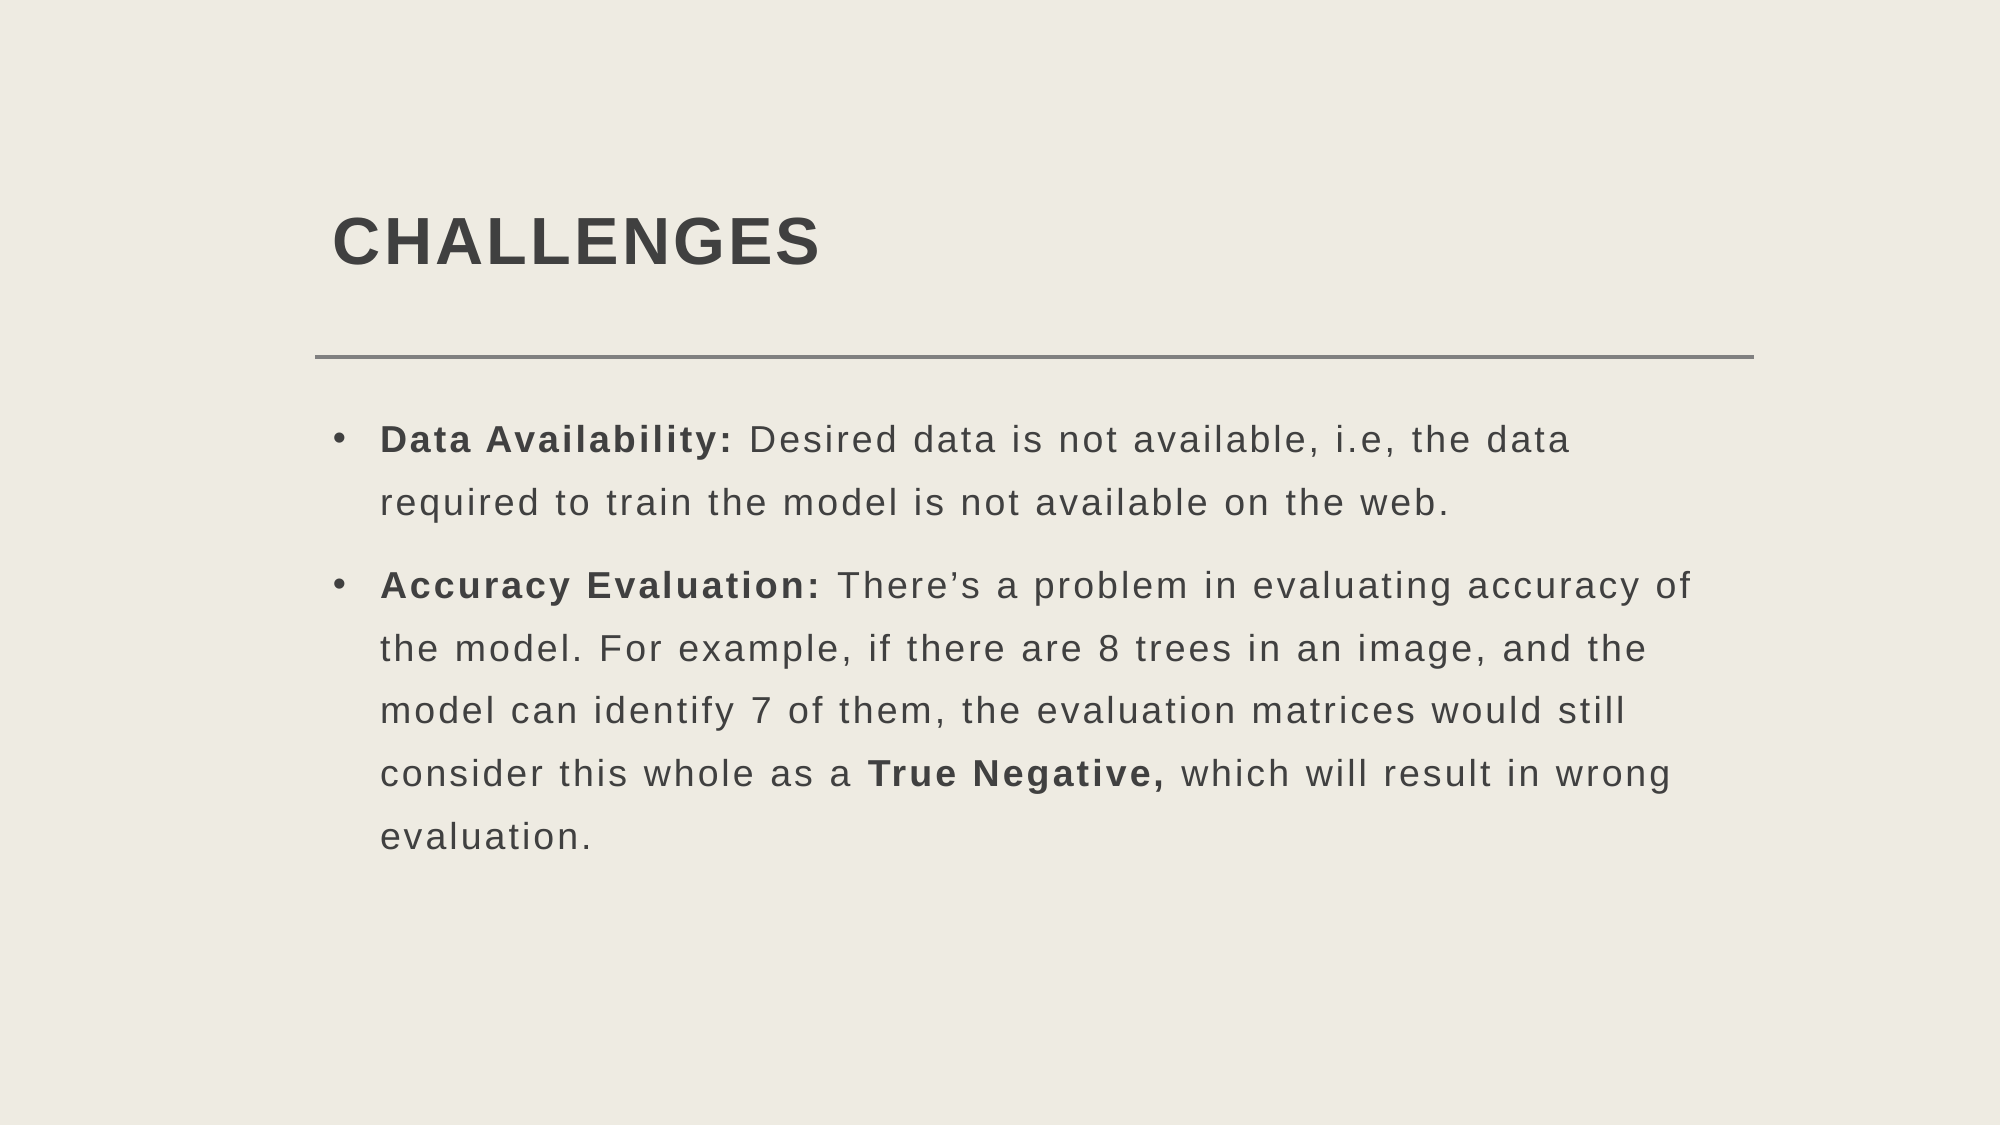

# CHALLENGES
Data Availability: Desired data is not available, i.e, the data required to train the model is not available on the web.
Accuracy Evaluation: There’s a problem in evaluating accuracy of the model. For example, if there are 8 trees in an image, and the model can identify 7 of them, the evaluation matrices would still consider this whole as a True Negative, which will result in wrong evaluation.